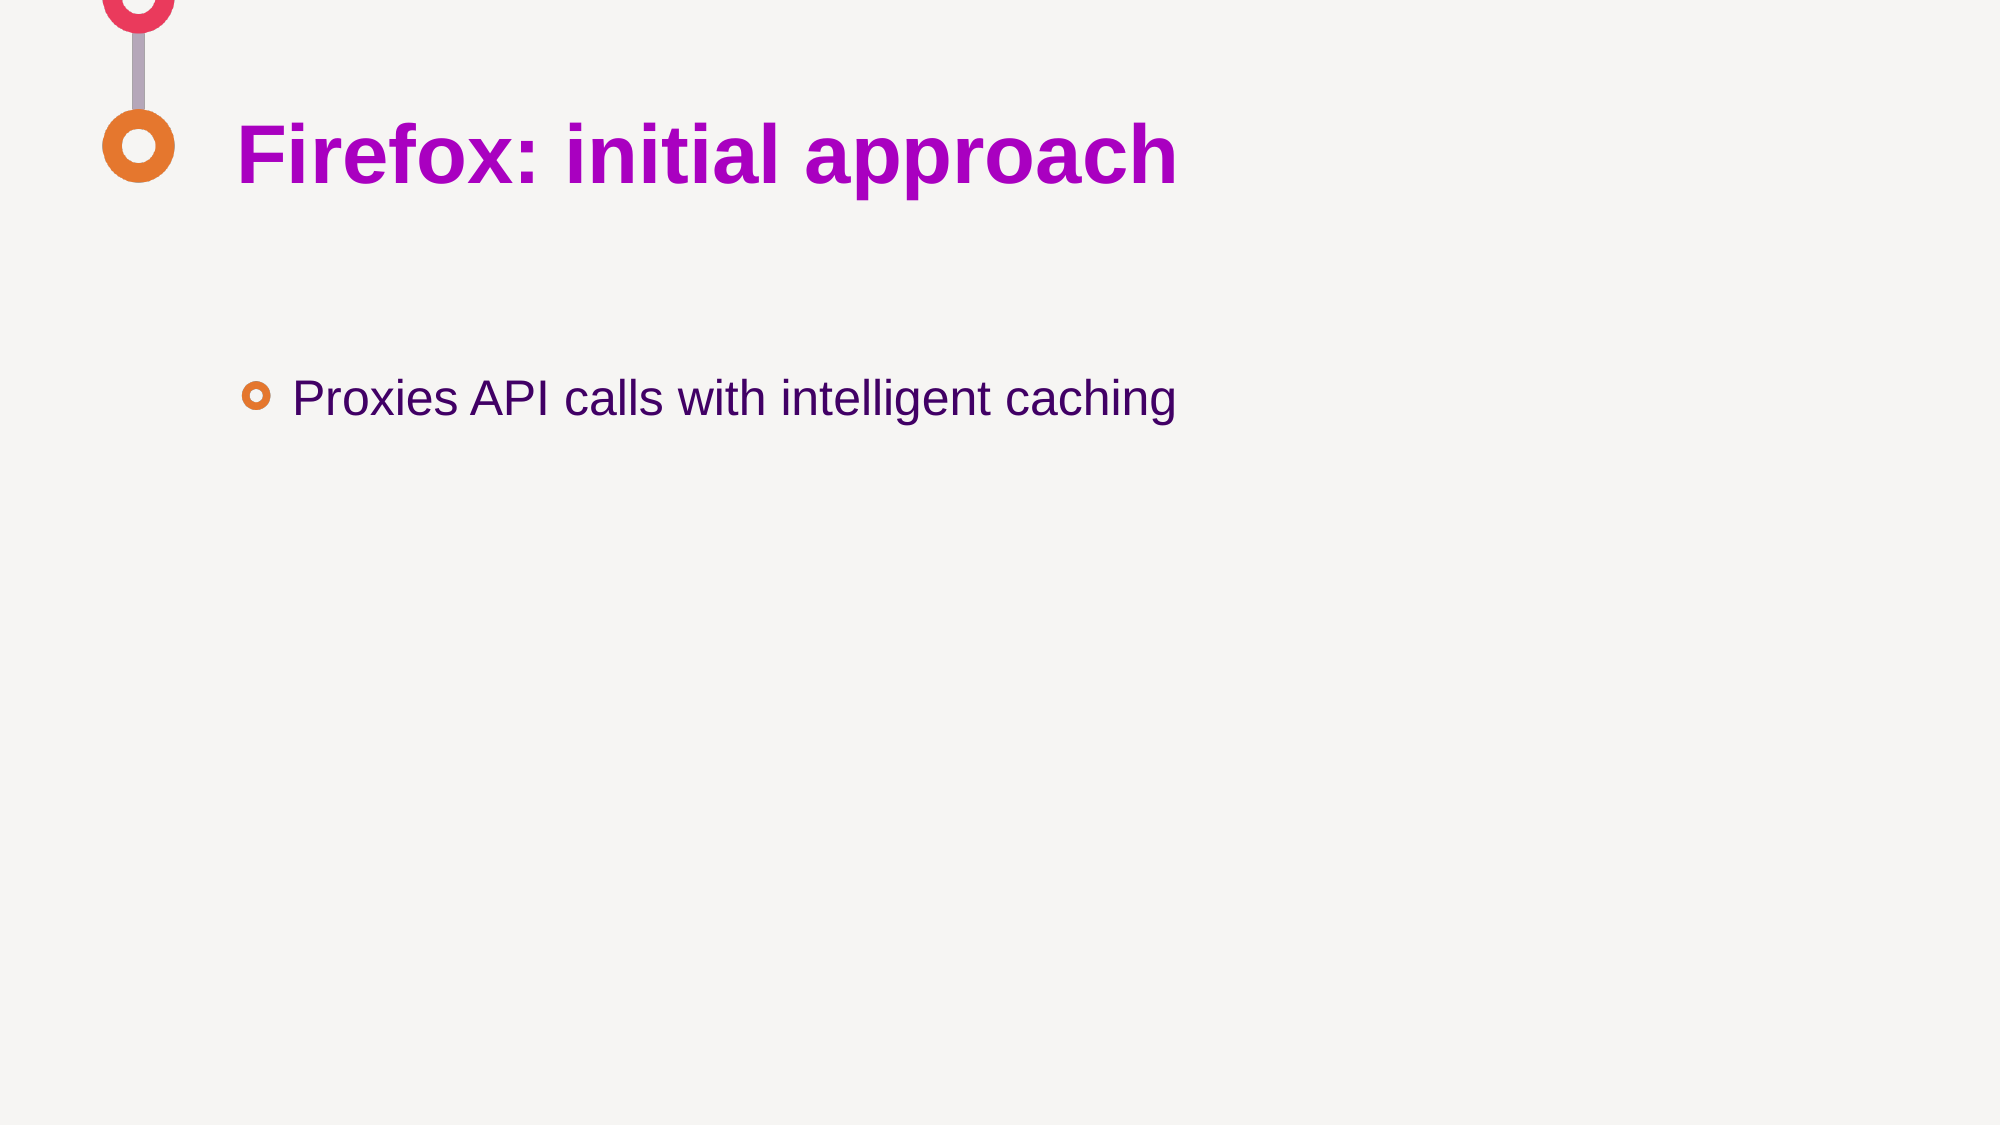

# Firefox: initial approach
Proxies API calls with intelligent caching